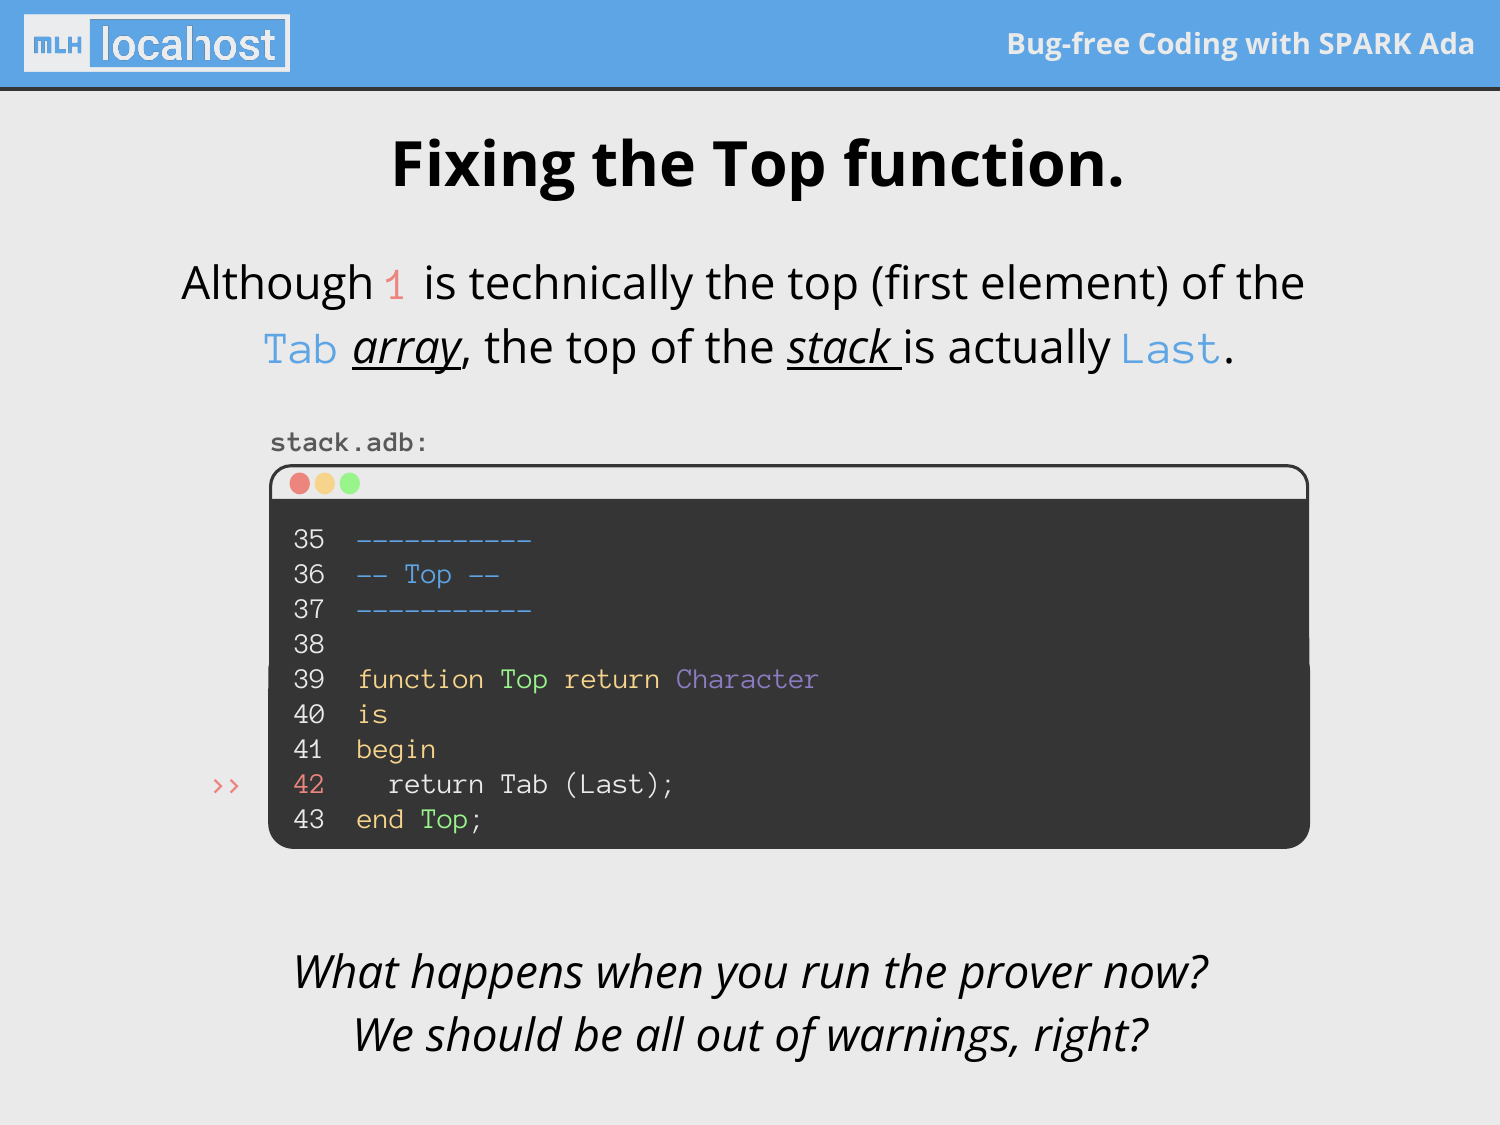

Fixing the Top function.
Although 1 is technically the top (first element) of the
Tab array, the top of the stack is actually Last.
stack.adb:

35
36
37
38
39
40
41
42
43
-----------
-- Top --
-----------

function Top return Character
is
begin
  return Tab (Last);
end Top;

>>
What happens when you run the prover now?
We should be all out of warnings, right?